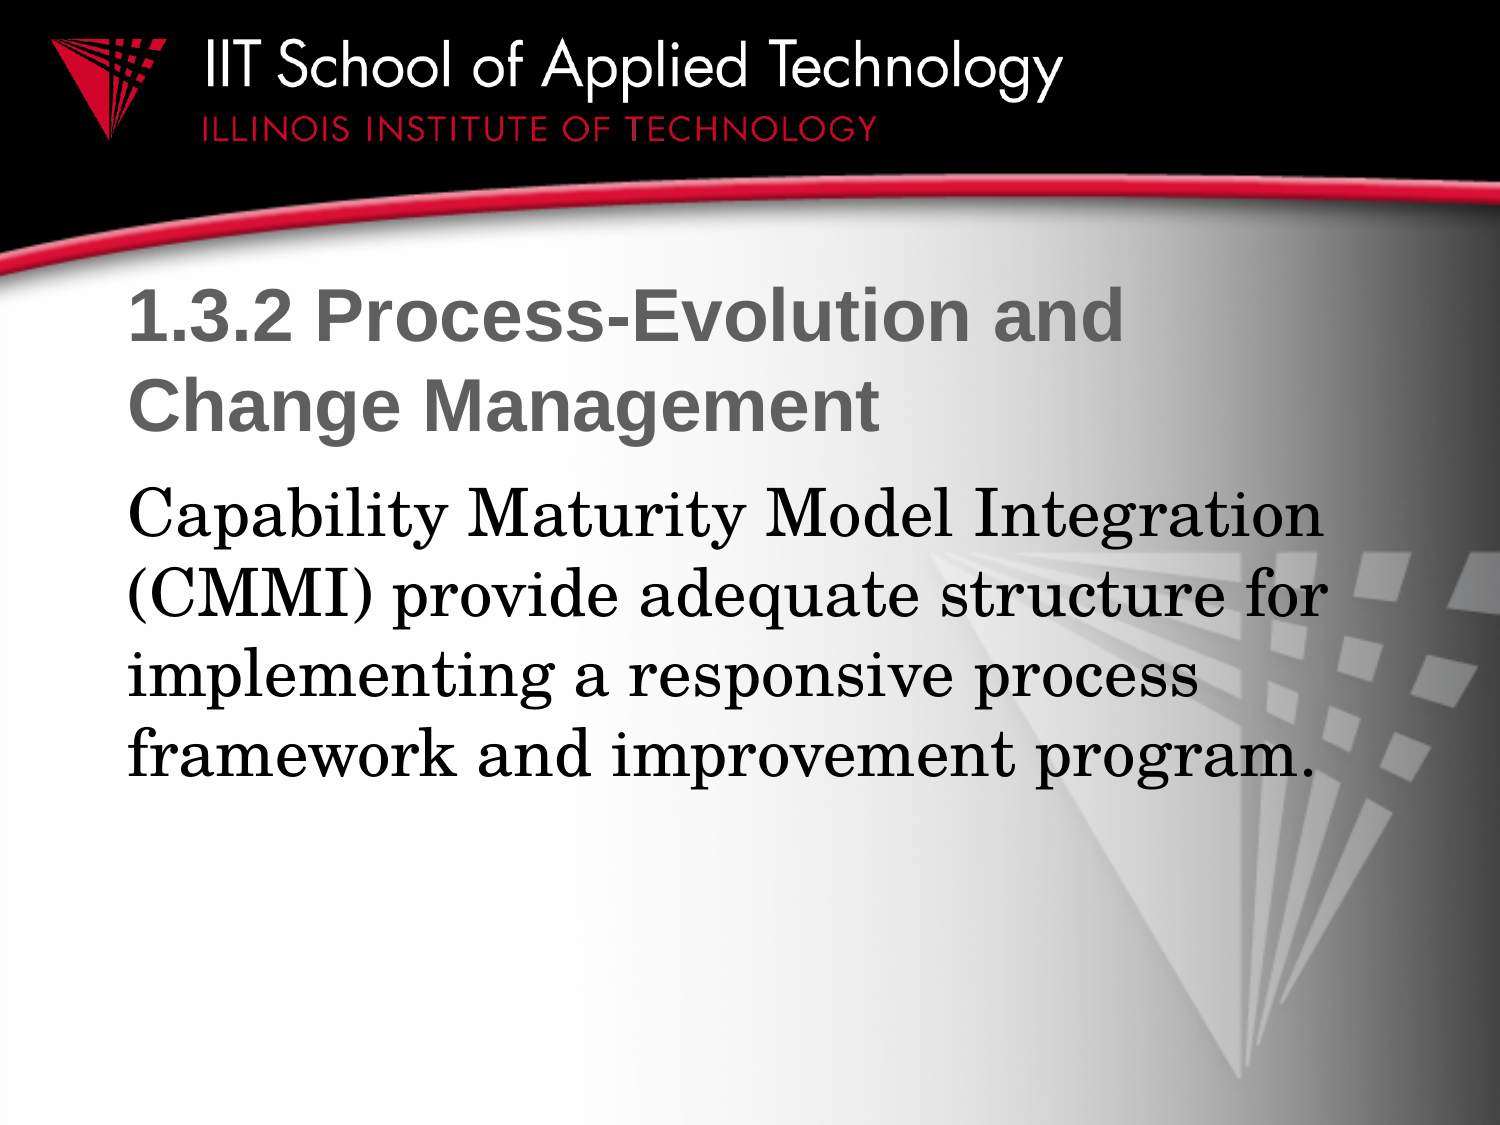

# 1.3.2 Process-Evolution and Change Management
Capability Maturity Model Integration (CMMI) provide adequate structure for implementing a responsive process framework and improvement program.